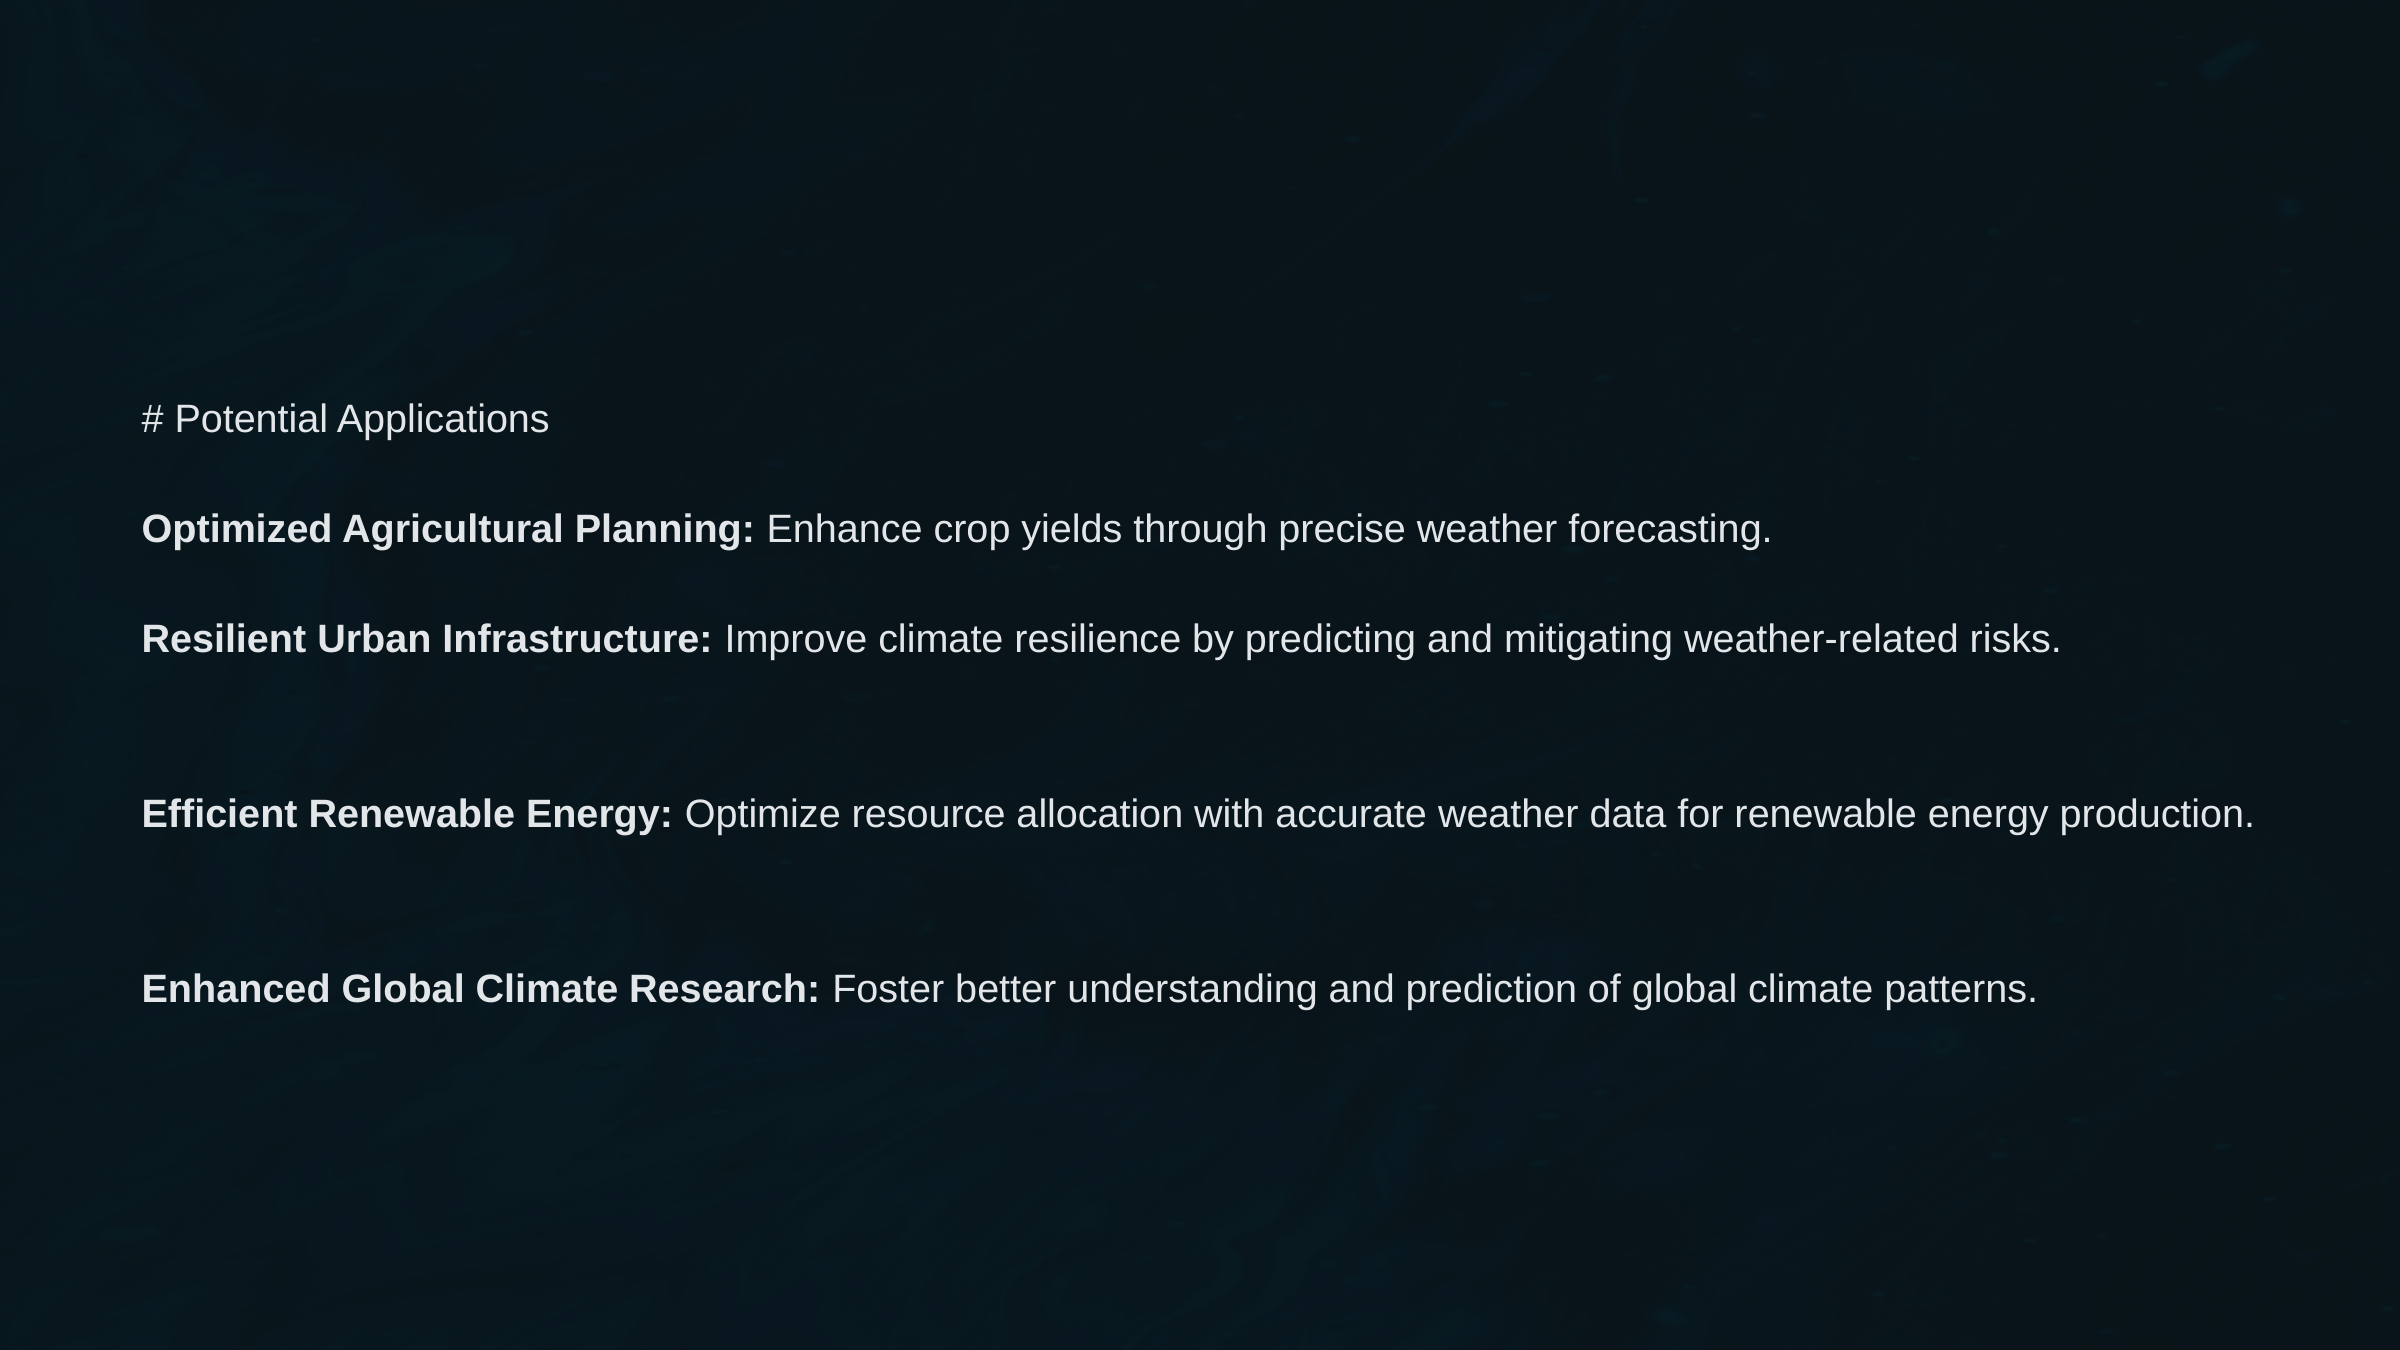

# Potential Applications
Optimized Agricultural Planning: Enhance crop yields through precise weather forecasting.
Resilient Urban Infrastructure: Improve climate resilience by predicting and mitigating weather-related risks.
Efficient Renewable Energy: Optimize resource allocation with accurate weather data for renewable energy production.
Enhanced Global Climate Research: Foster better understanding and prediction of global climate patterns.